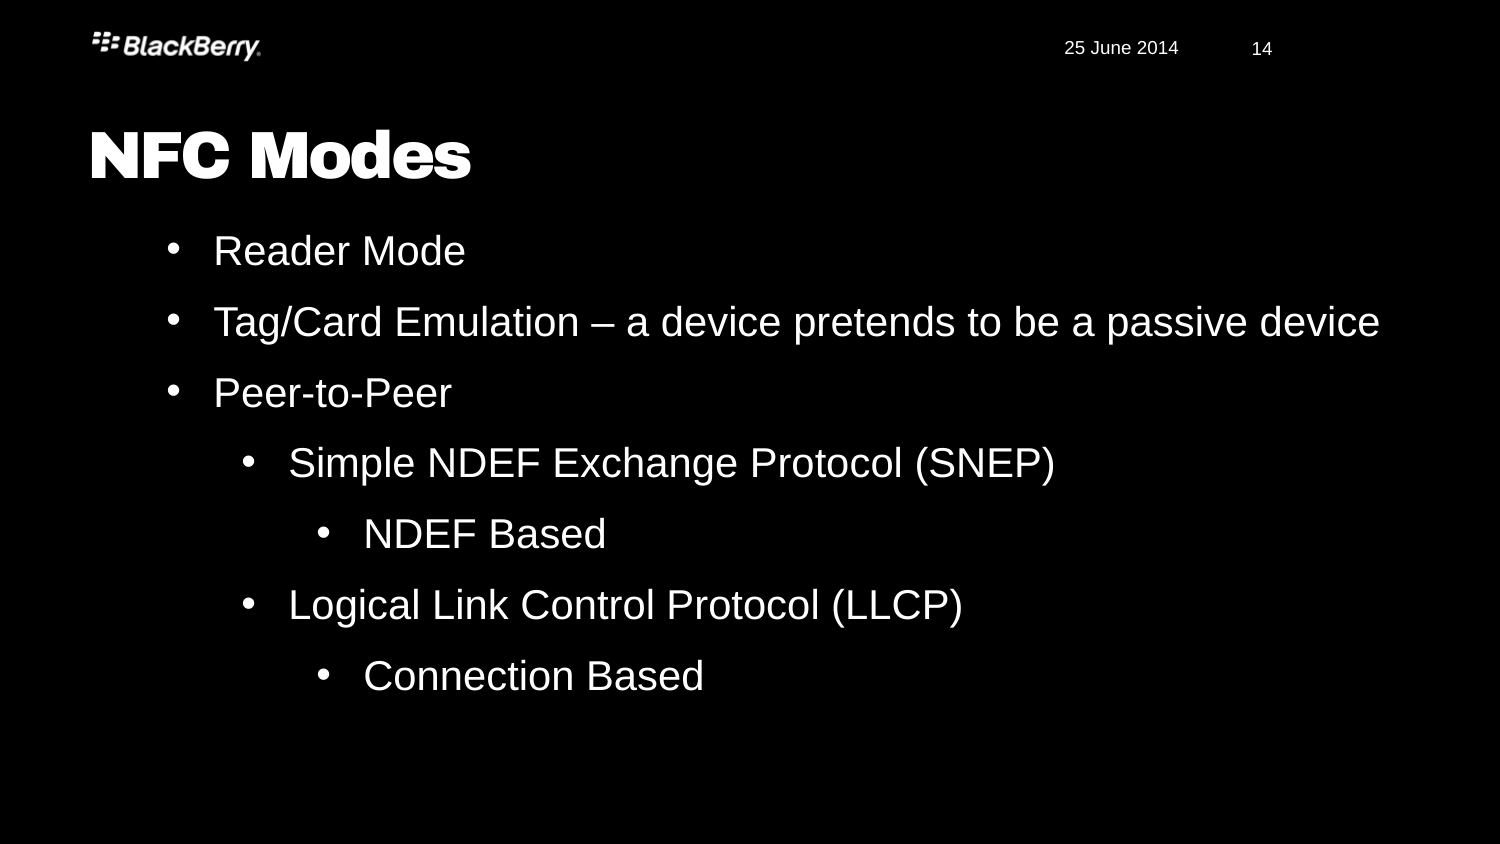

NFC Modes
Reader Mode
Tag/Card Emulation – a device pretends to be a passive device
Peer-to-Peer
Simple NDEF Exchange Protocol (SNEP)
NDEF Based
Logical Link Control Protocol (LLCP)
Connection Based